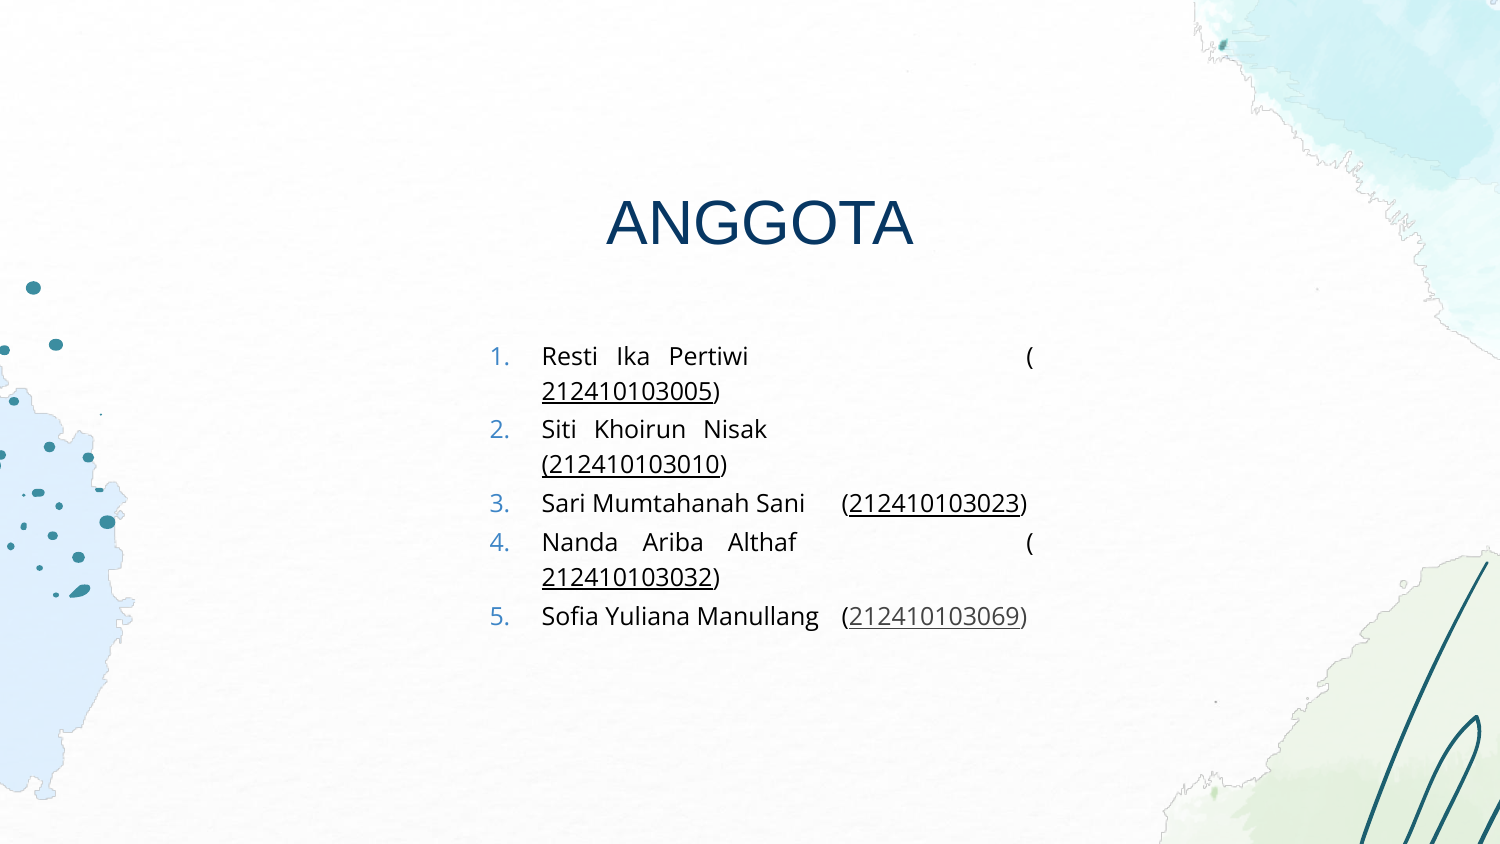

# ANGGOTA
Resti Ika Pertiwi	 	(212410103005)
Siti Khoirun Nisak 	 	(212410103010)
Sari Mumtahanah Sani	(212410103023)
Nanda Ariba Althaf		(212410103032)
Sofia Yuliana Manullang	(212410103069)